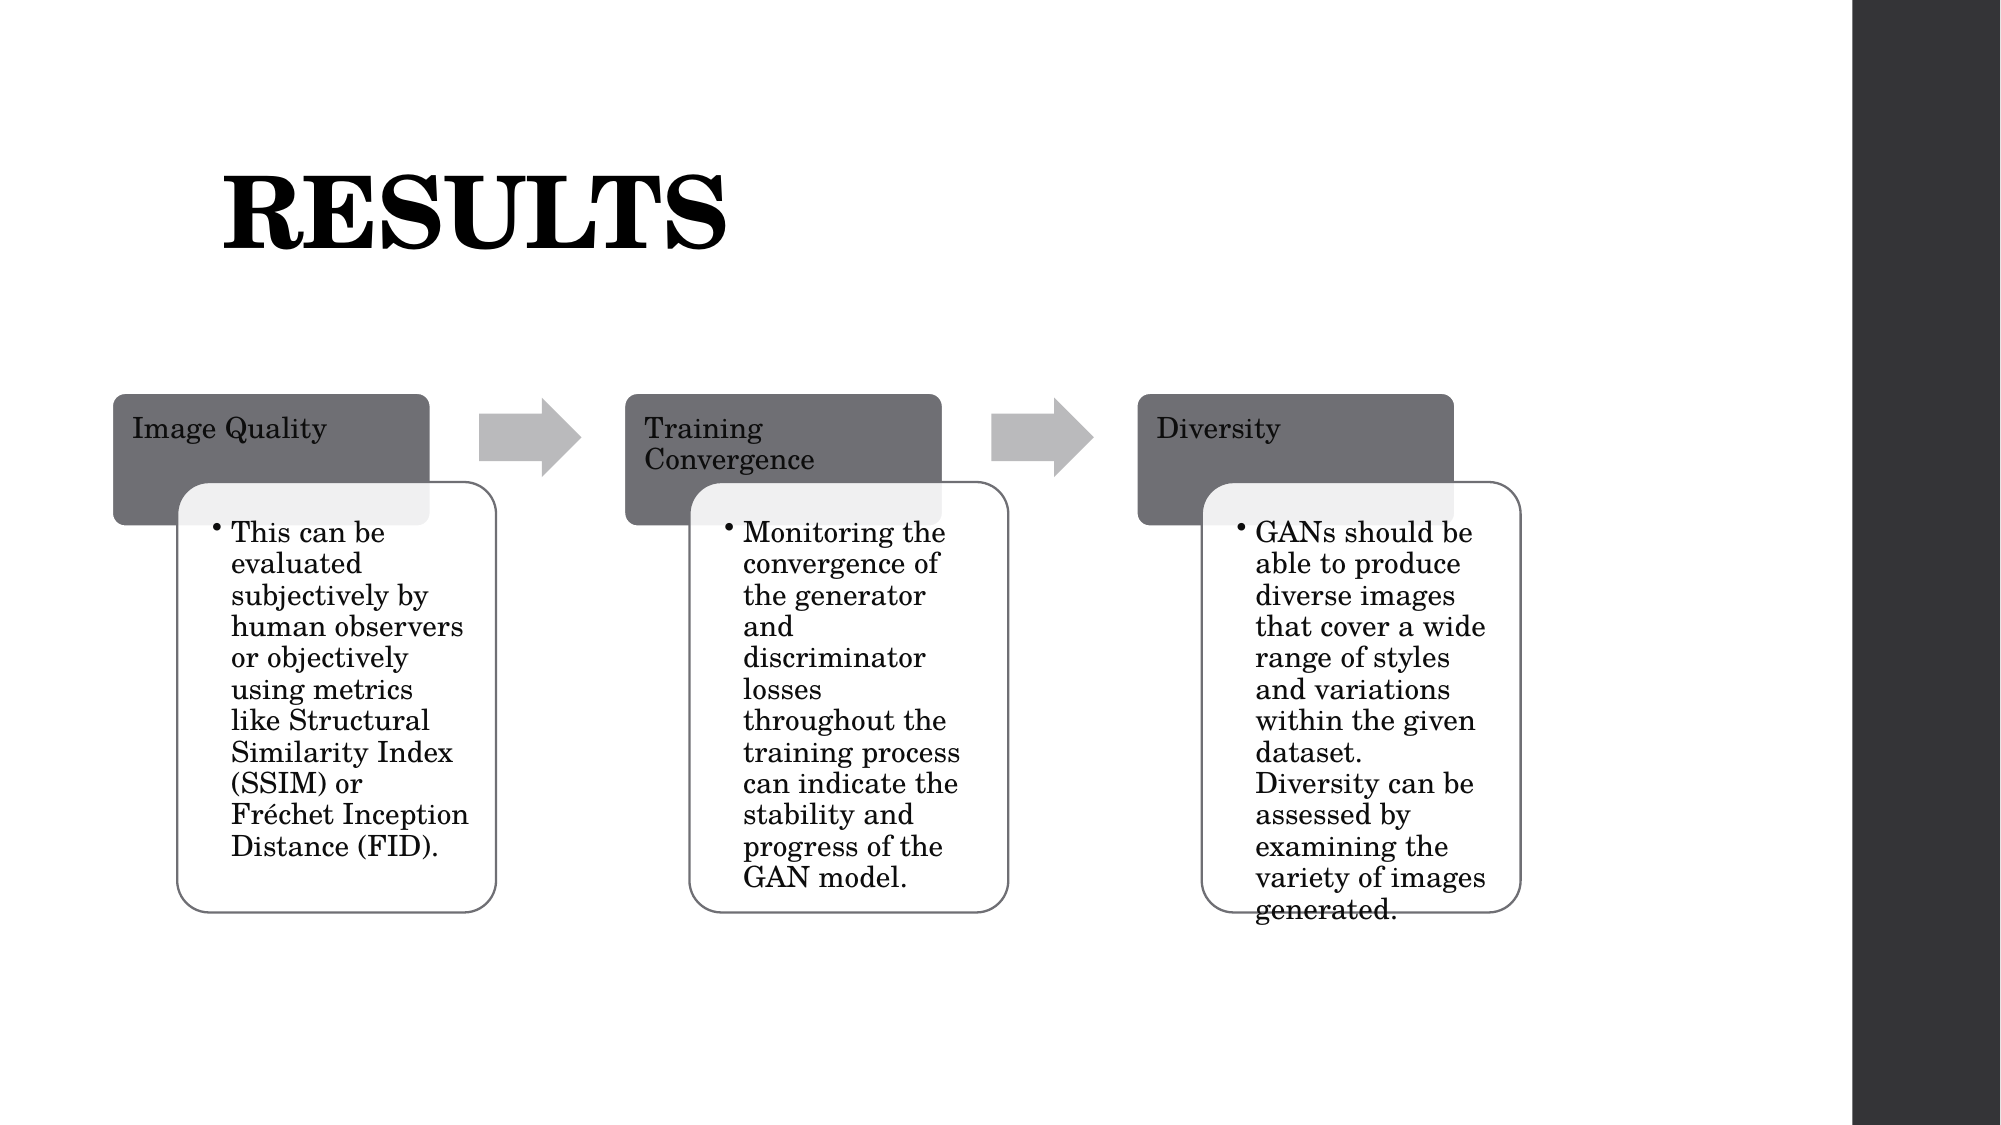

# RESULTS
Image Quality
This can be evaluated subjectively by human observers or objectively using metrics like Structural Similarity Index (SSIM) or Fréchet Inception Distance (FID).

Training Convergence
Monitoring the convergence of the generator and discriminator losses throughout the training process can indicate the stability and progress of the GAN model.

Diversity
GANs should be able to produce diverse images that cover a wide range of styles and variations within the given dataset. Diversity can be assessed by examining the variety of images generated.